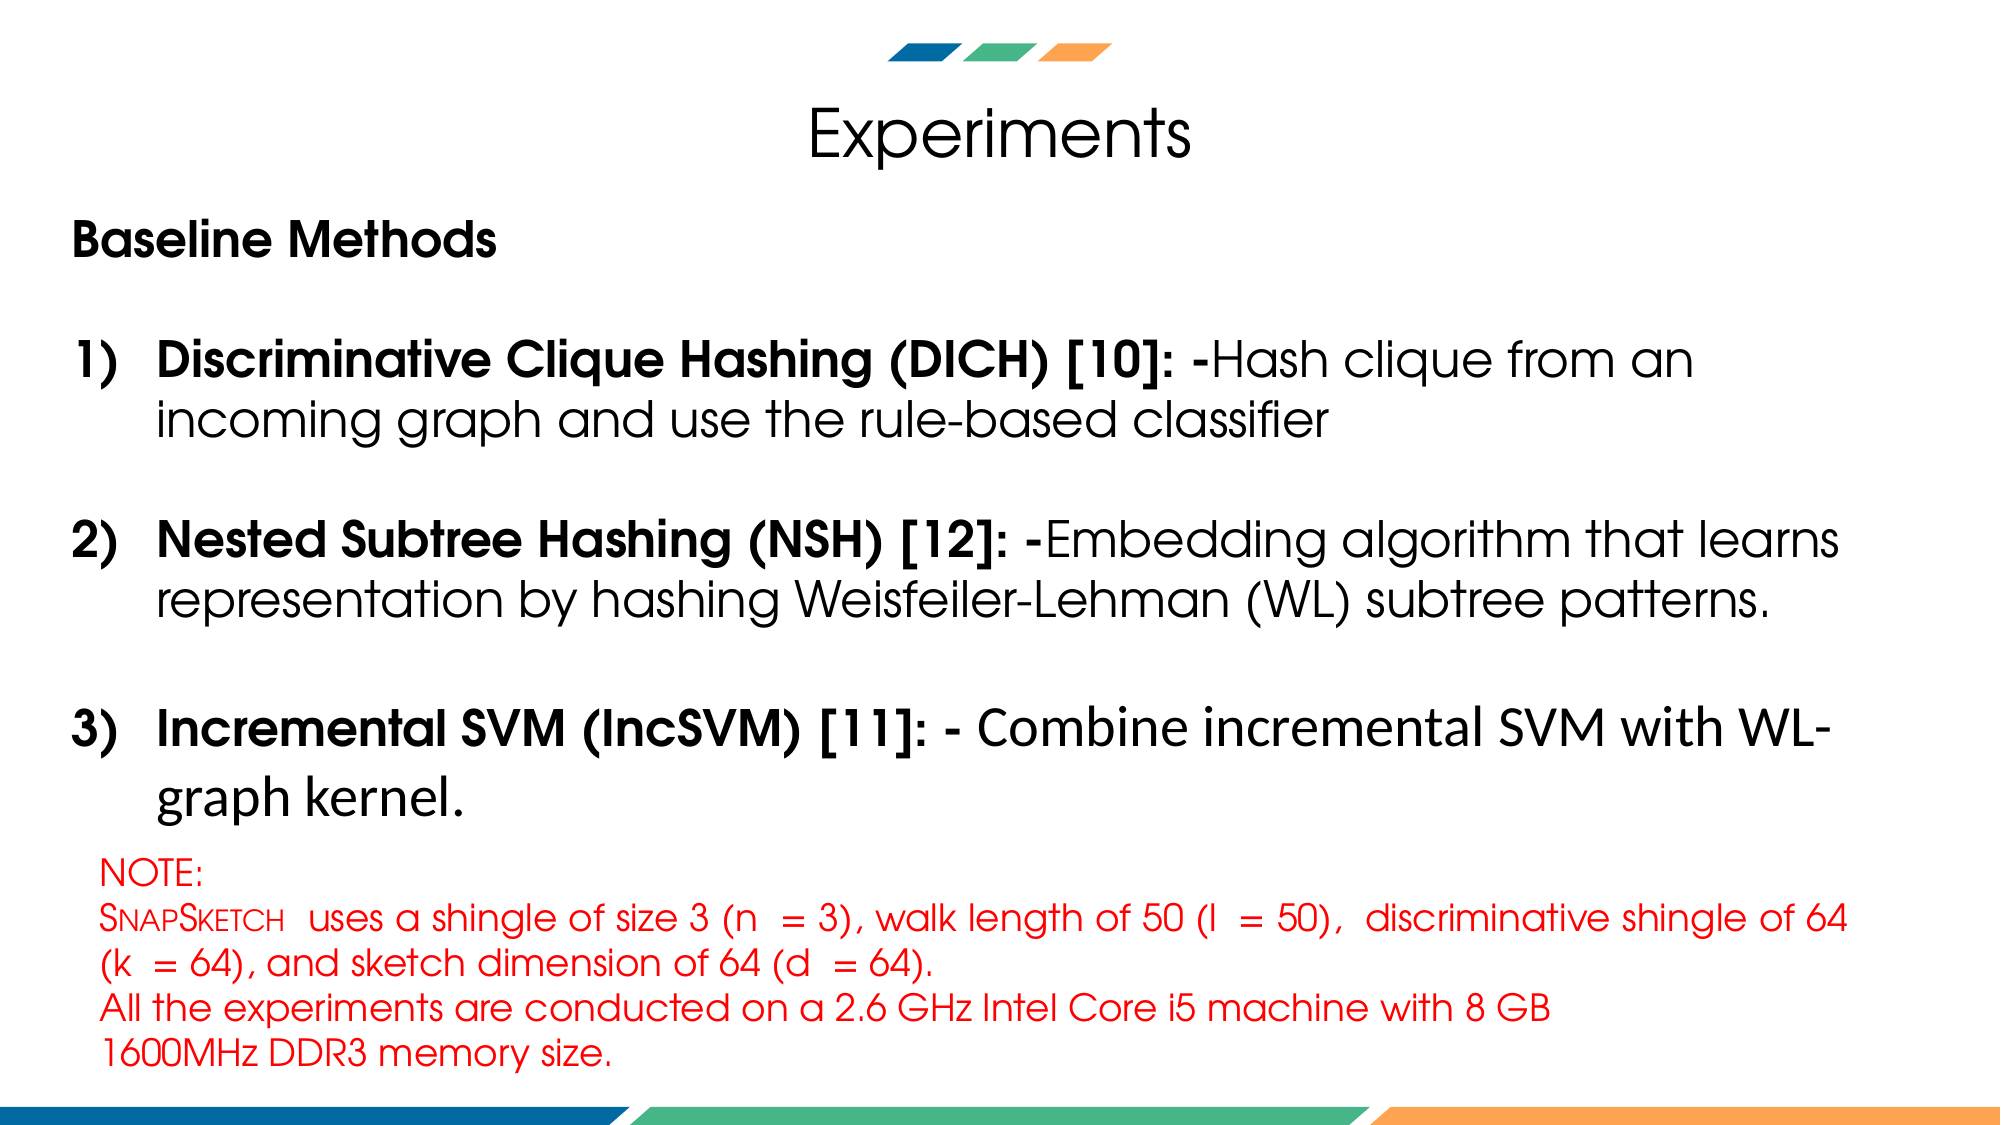

Experiments

Baseline Methods

Discriminative Clique Hashing (DICH) [10]: -Hash clique from an incoming graph and use the rule-based classifier

Nested Subtree Hashing (NSH) [12]: -Embedding algorithm that learns representation by hashing Weisfeiler-Lehman (WL) subtree patterns.

Incremental SVM (IncSVM) [11]: - Combine incremental SVM with WL-graph kernel.

NOTE:
SNAPSKETCH  uses a shingle of size 3 (n  = 3), walk length of 50 (l  = 50),  discriminative shingle of 64 (k  = 64), and sketch dimension of 64 (d  = 64).
All the experiments are conducted on a 2.6 GHz Intel Core i5 machine with 8 GB
1600MHz DDR3 memory size.